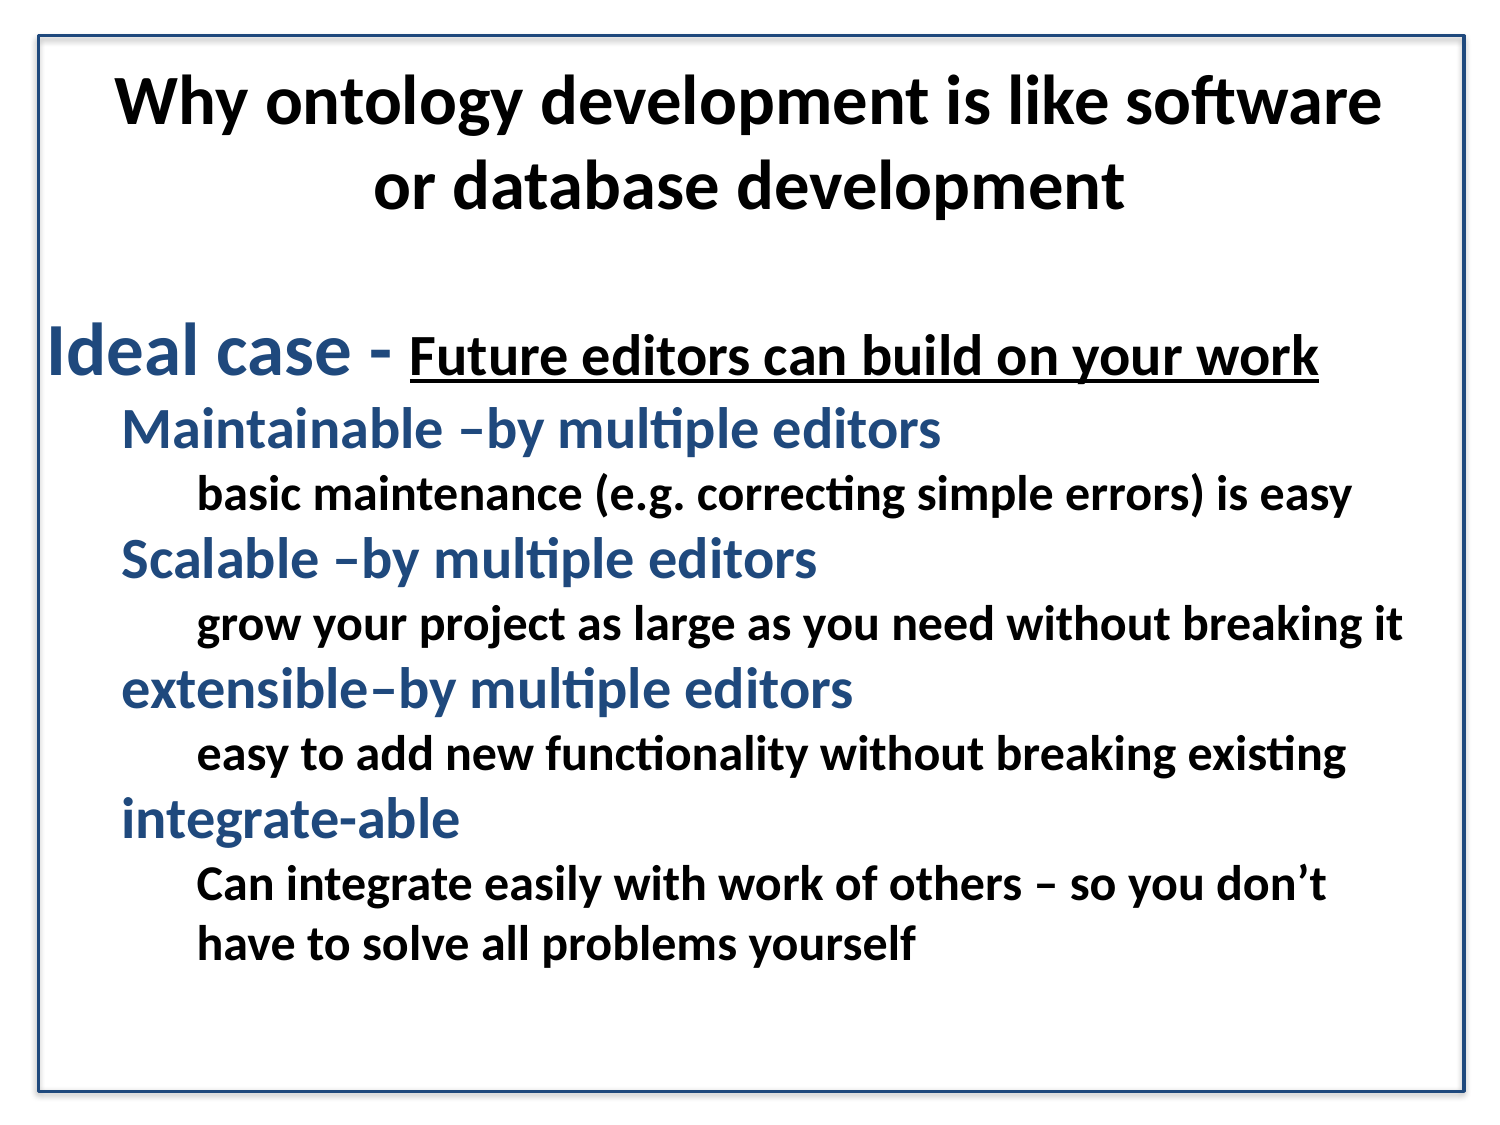

# Why ontology development is like software or database development
Ideal case - Future editors can build on your work
Maintainable –by multiple editors
basic maintenance (e.g. correcting simple errors) is easy
Scalable –by multiple editors
grow your project as large as you need without breaking it
extensible–by multiple editors
easy to add new functionality without breaking existing
integrate-able
Can integrate easily with work of others – so you don’t have to solve all problems yourself